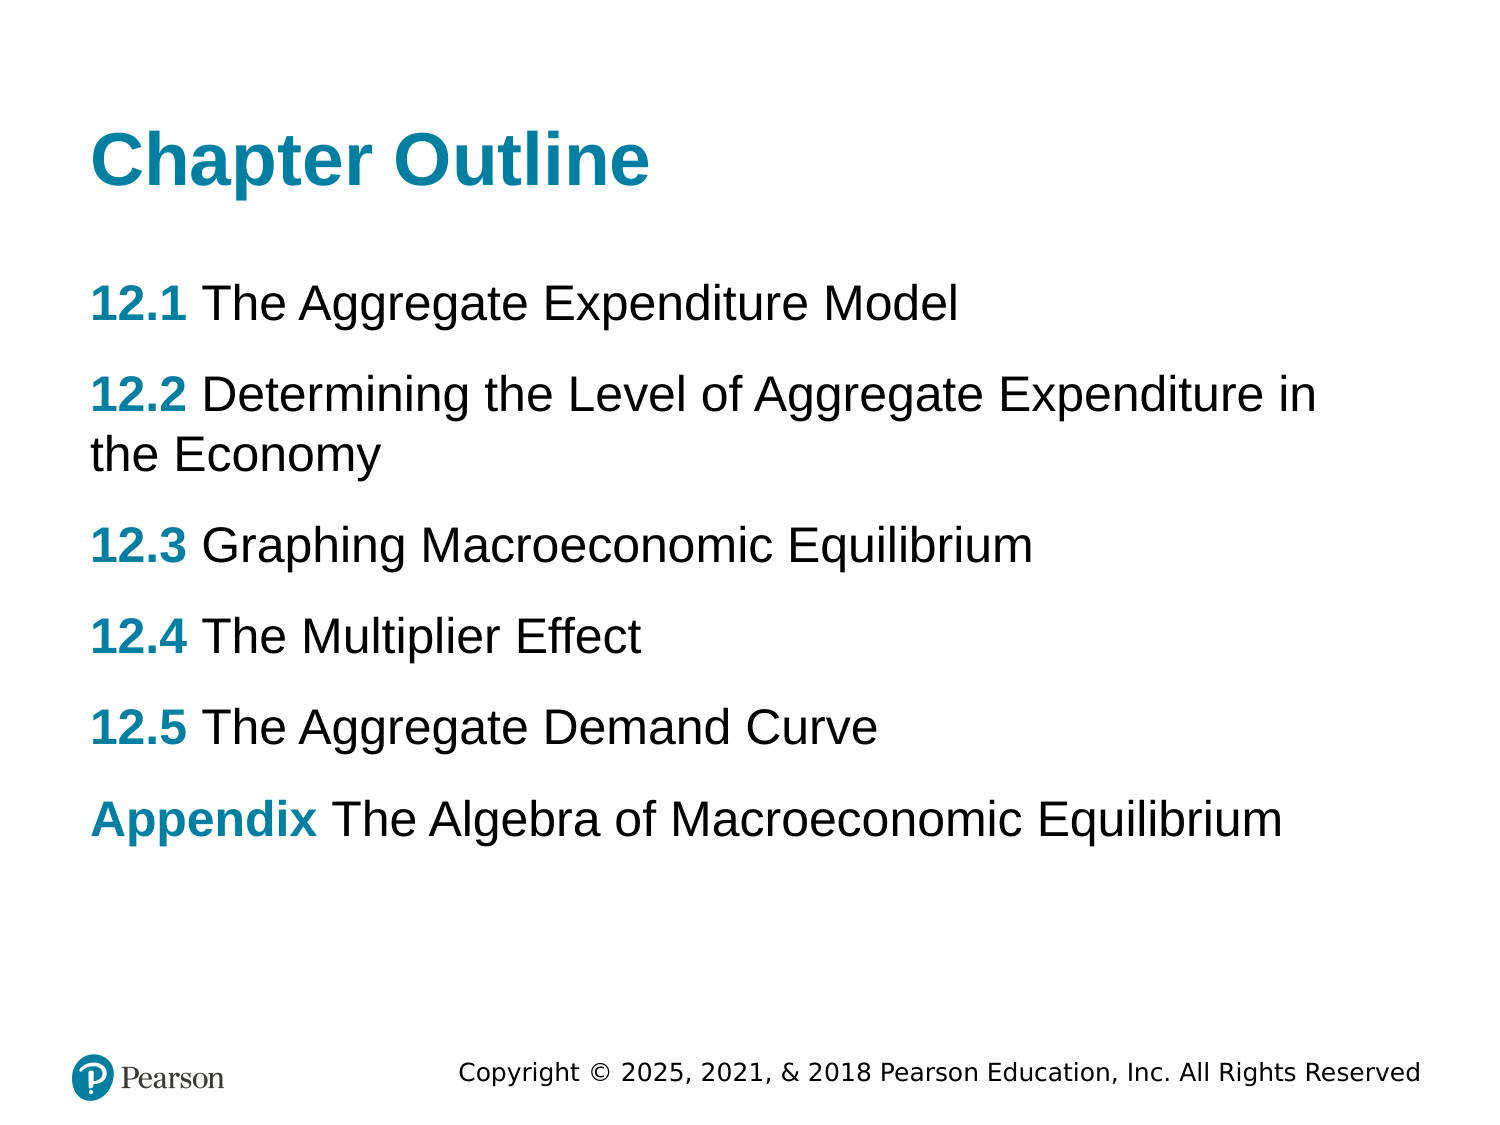

# Chapter Outline
12.1 The Aggregate Expenditure Model
12.2 Determining the Level of Aggregate Expenditure in the Economy
12.3 Graphing Macroeconomic Equilibrium
12.4 The Multiplier Effect
12.5 The Aggregate Demand Curve
Appendix The Algebra of Macroeconomic Equilibrium